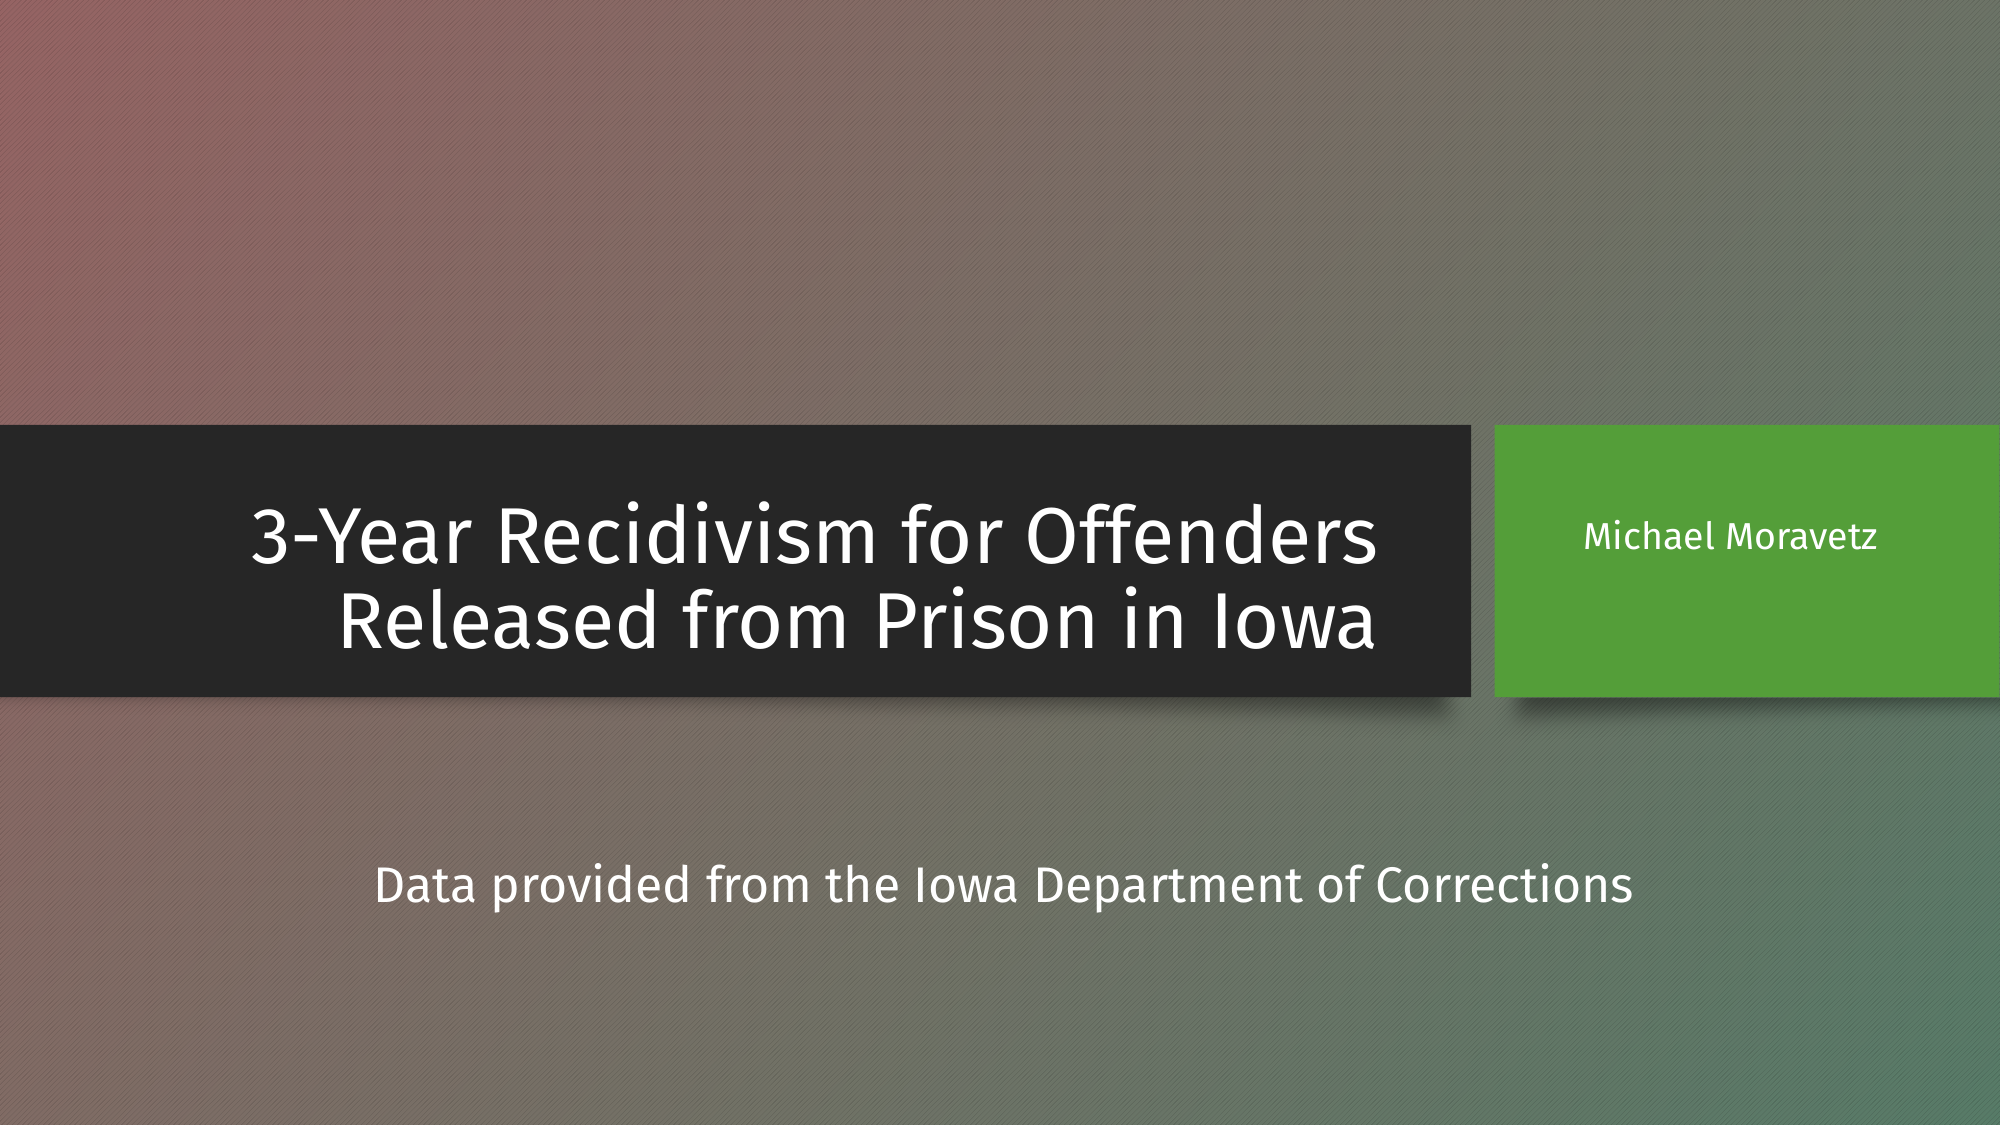

# 3-Year Recidivism for Offenders Released from Prison in Iowa
Michael Moravetz
Data provided from the Iowa Department of Corrections